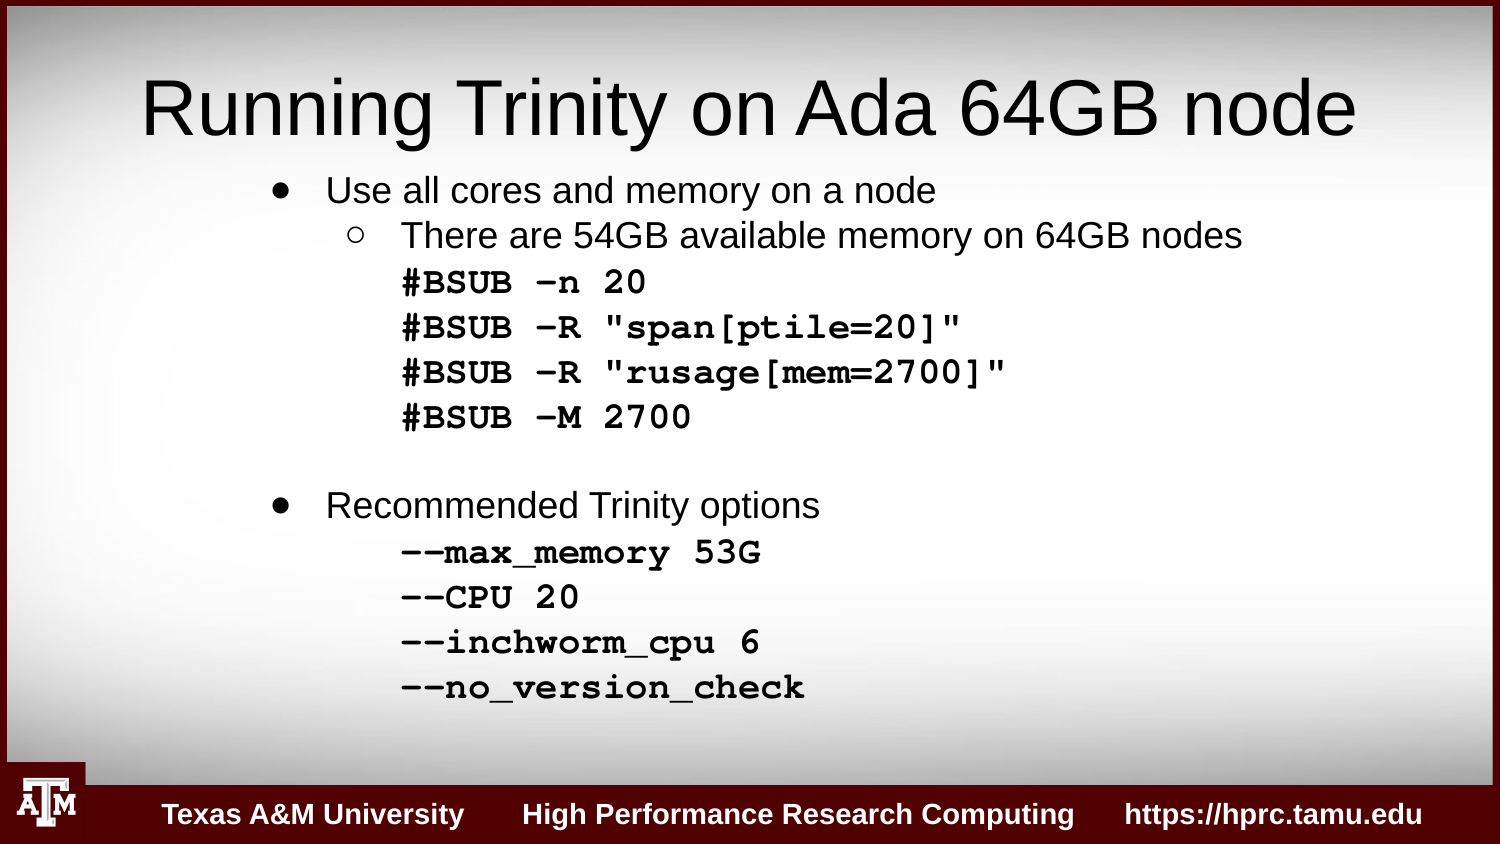

Running Trinity on Ada 64GB node
Use all cores and memory on a node
There are 54GB available memory on 64GB nodes
#BSUB -n 20
#BSUB -R "span[ptile=20]"
#BSUB -R "rusage[mem=2700]"
#BSUB -M 2700

Recommended Trinity options
--max_memory 53G
--CPU 20
--inchworm_cpu 6
--no_version_check